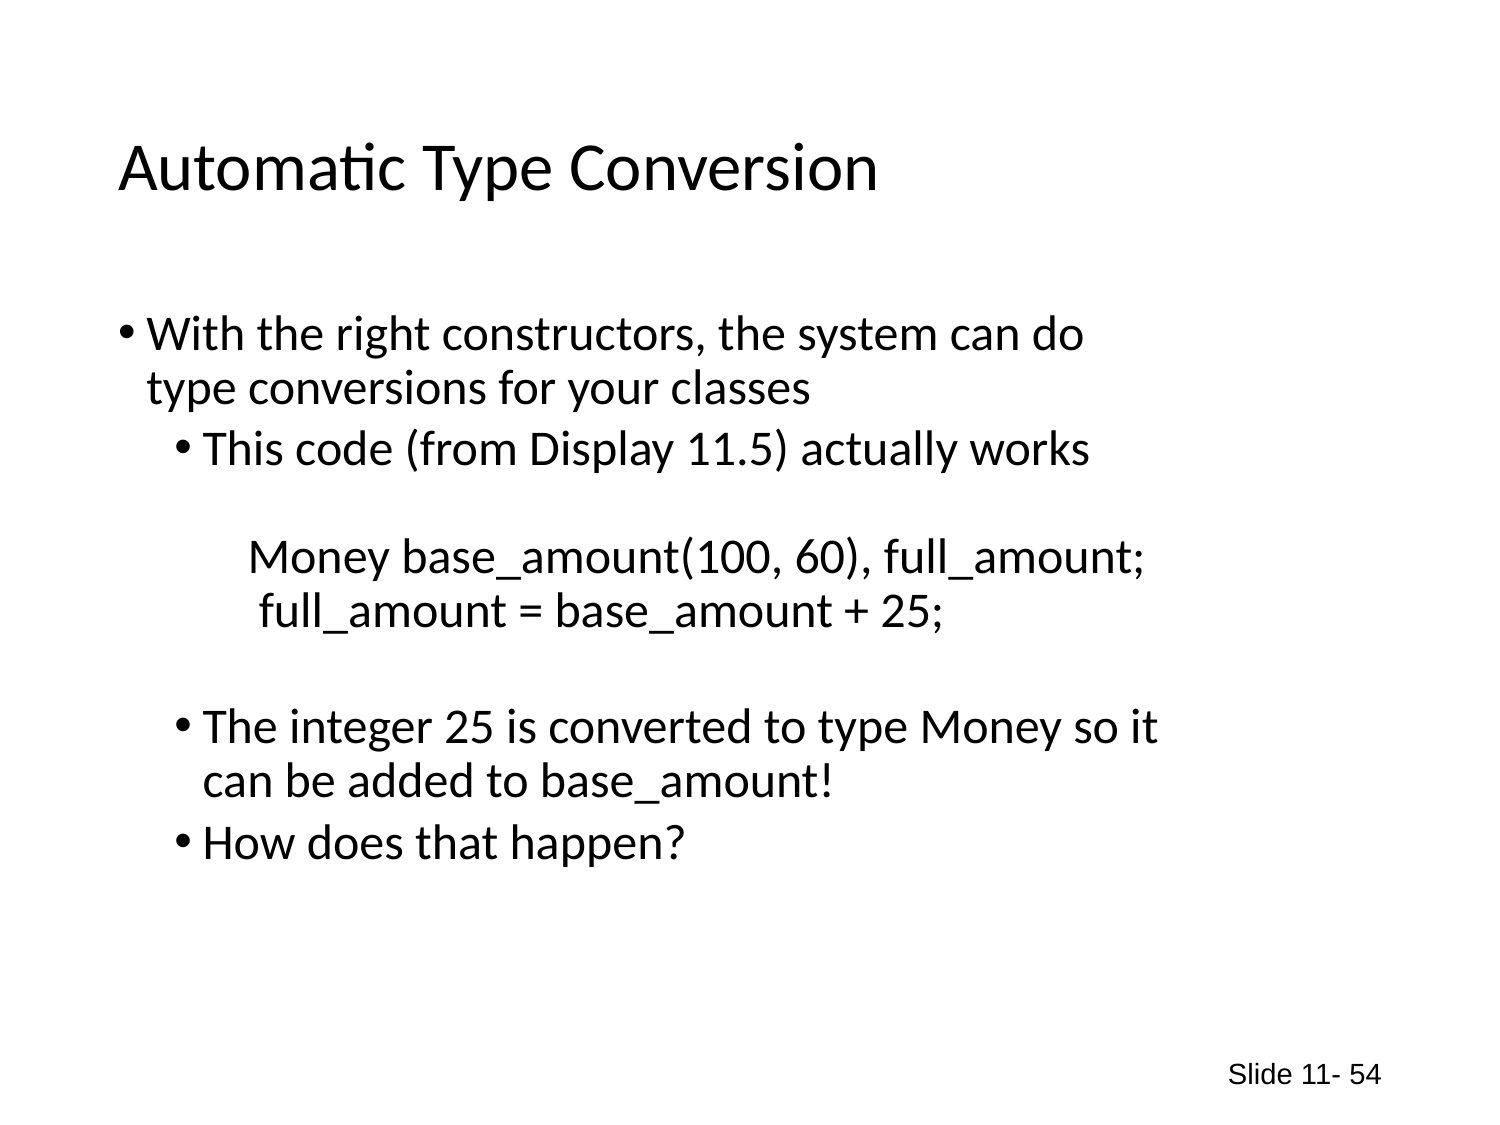

# Automatic Type Conversion
With the right constructors, the system can do
type conversions for your classes
This code (from Display 11.5) actually works
    Money base_amount(100, 60), full_amount;
     full_amount = base_amount + 25;
The integer 25 is converted to type Money so it
can be added to base_amount!
How does that happen?
Slide 11- 54